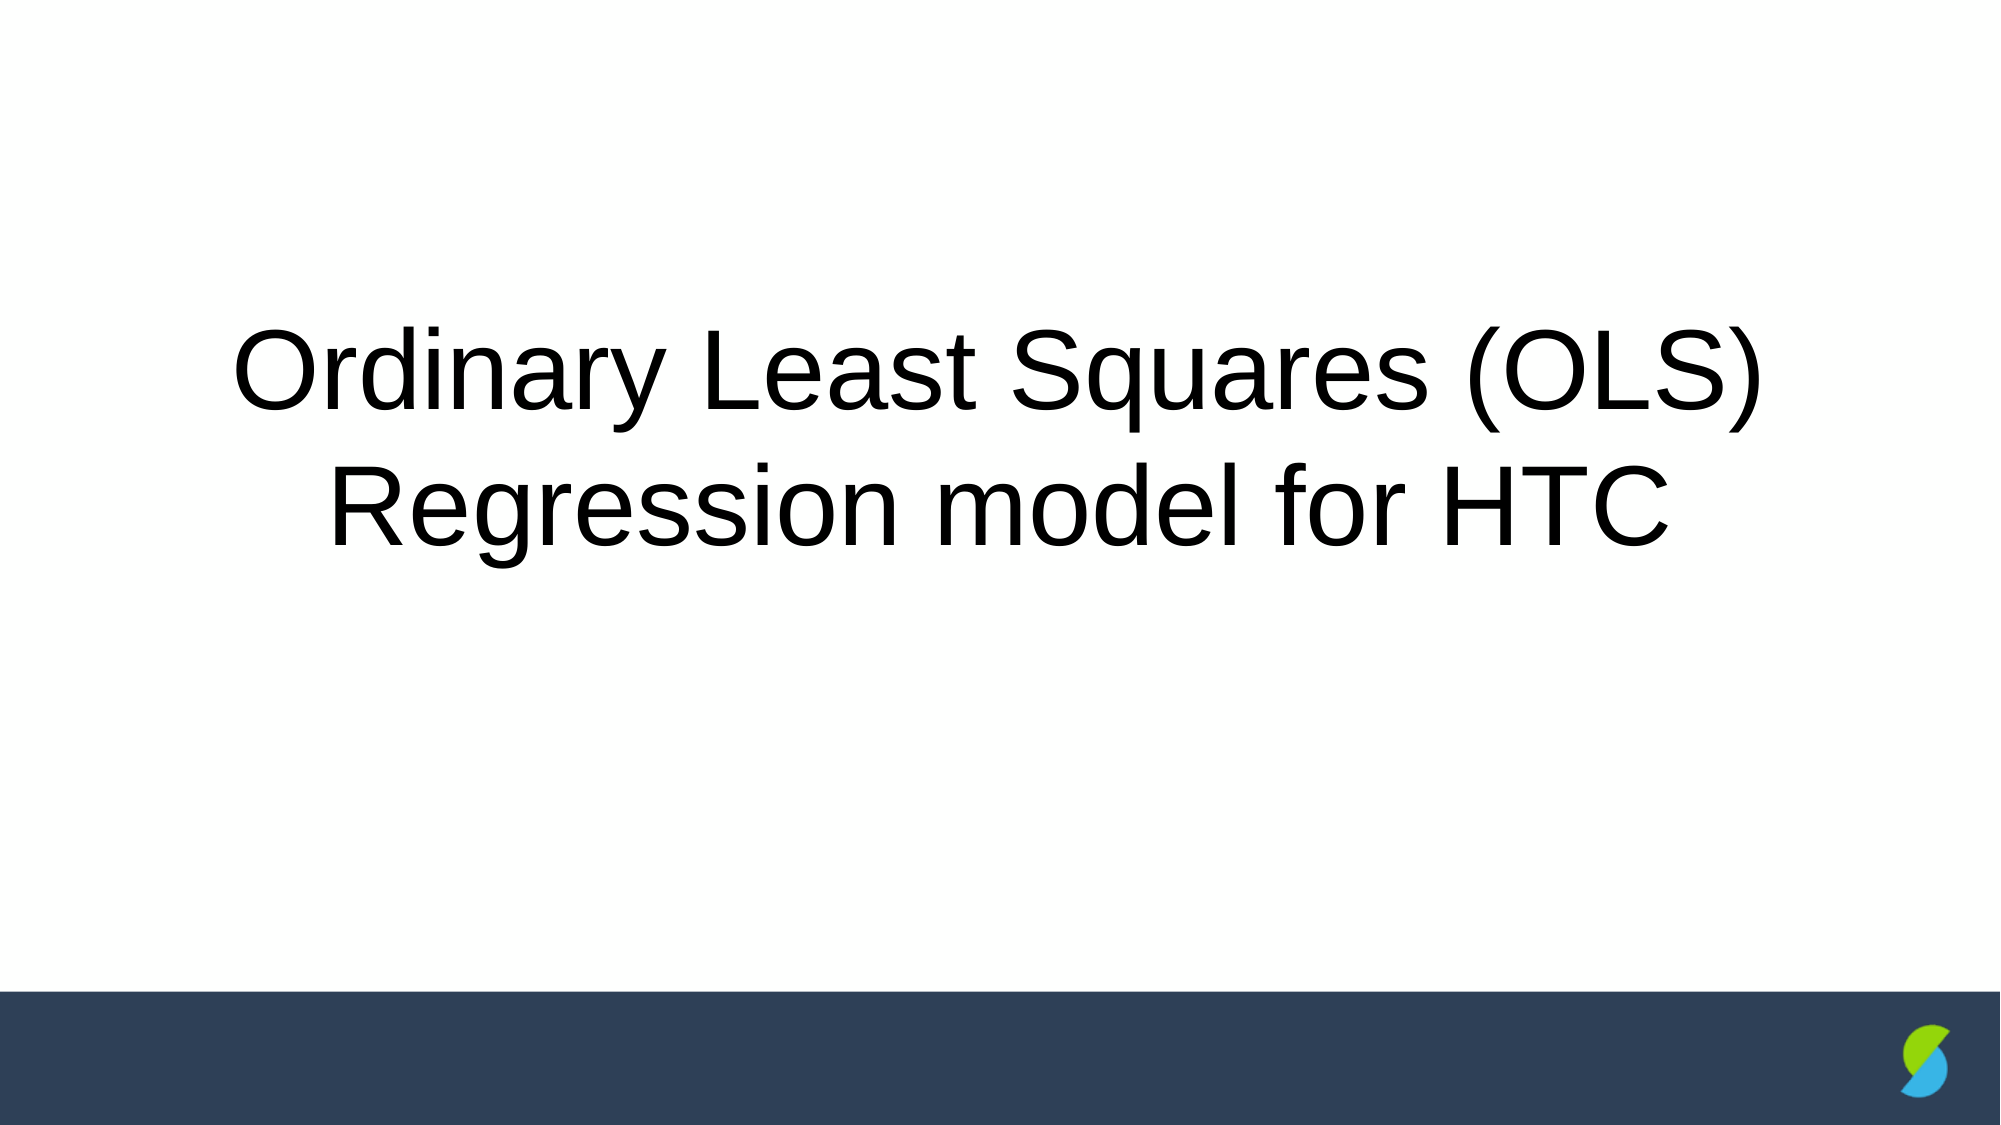

# Ordinary Least Squares (OLS) Regression model for HTC